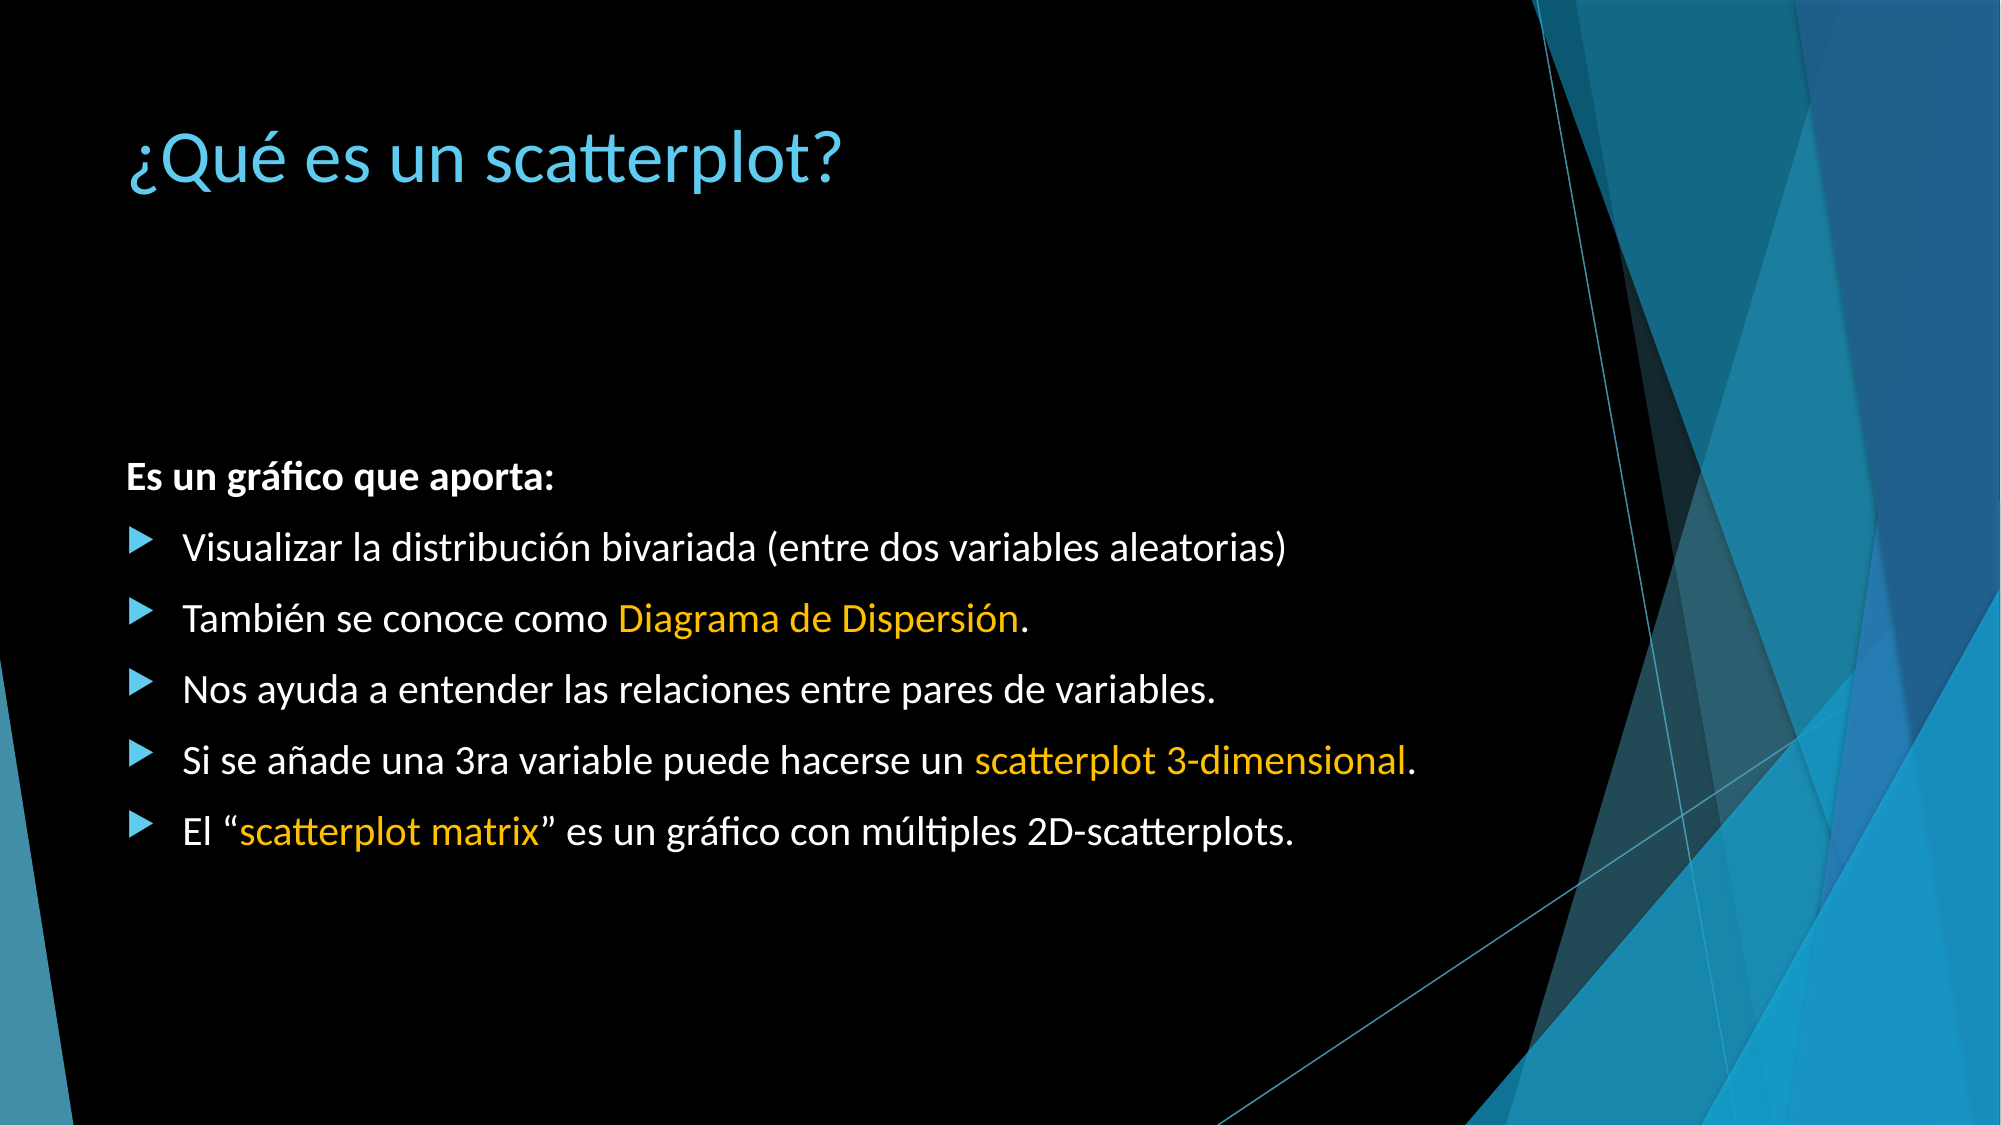

# ¿Qué es un scatterplot?
Es un gráfico que aporta:
Visualizar la distribución bivariada (entre dos variables aleatorias)
También se conoce como Diagrama de Dispersión.
Nos ayuda a entender las relaciones entre pares de variables.
Si se añade una 3ra variable puede hacerse un scatterplot 3-dimensional.
El “scatterplot matrix” es un gráfico con múltiples 2D-scatterplots.